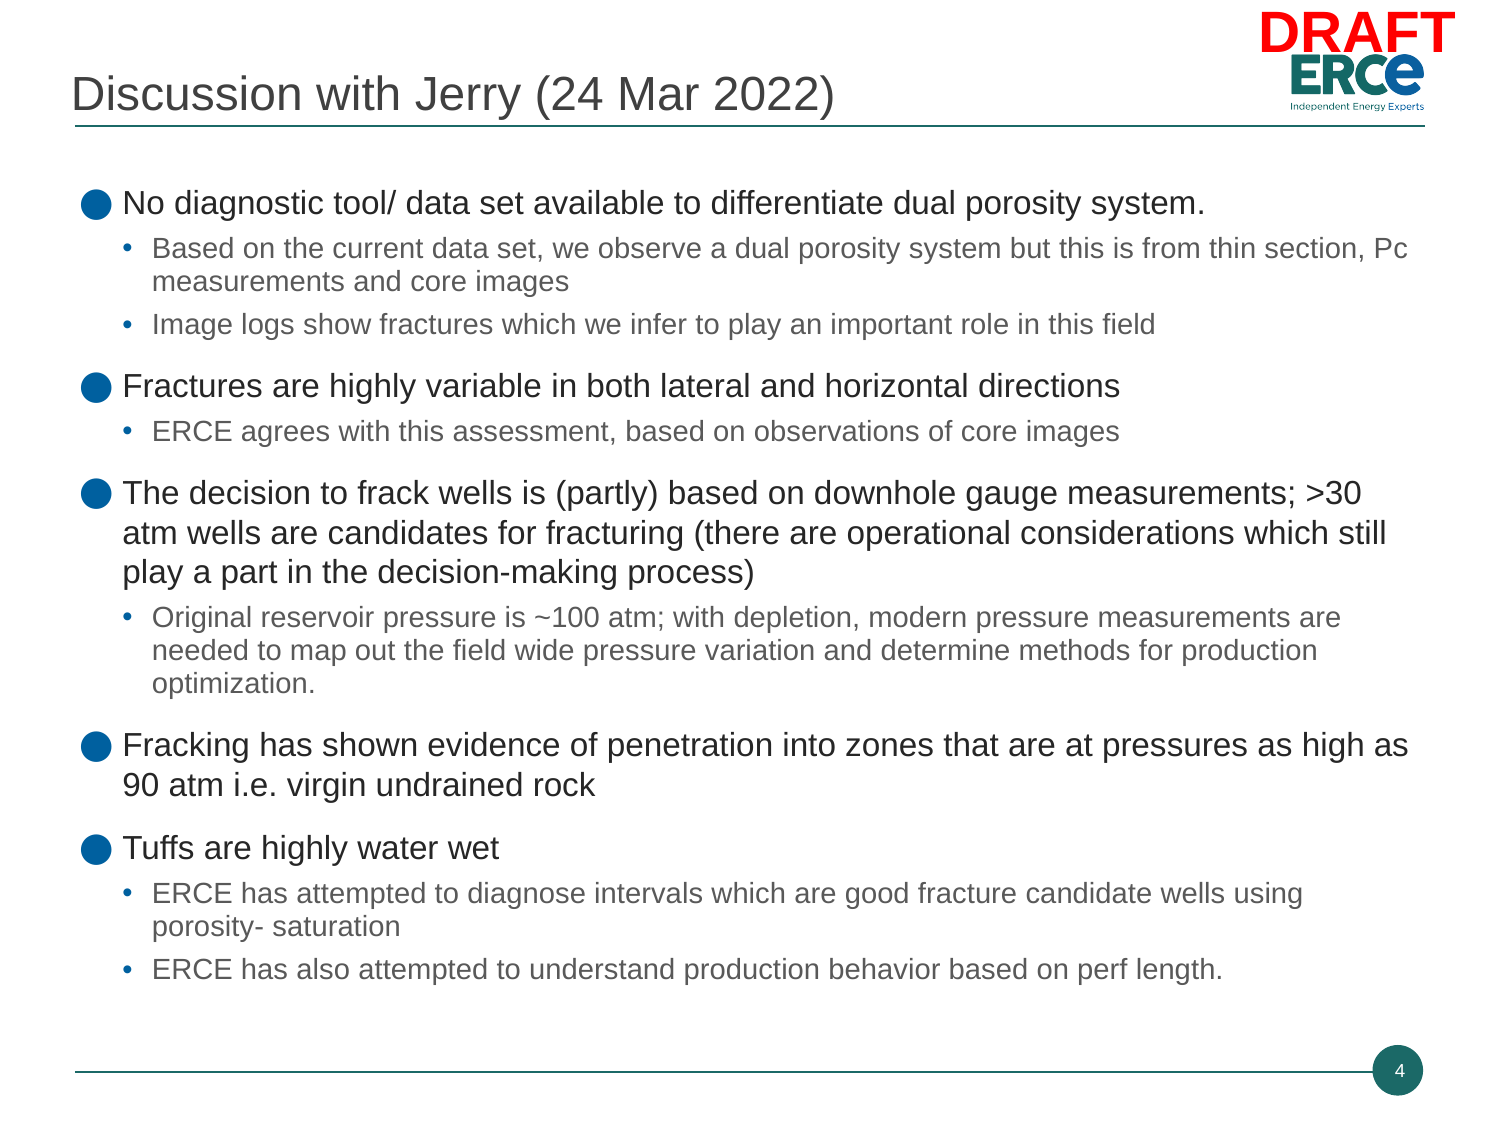

# Discussion with Jerry (24 Mar 2022)
No diagnostic tool/ data set available to differentiate dual porosity system.
Based on the current data set, we observe a dual porosity system but this is from thin section, Pc measurements and core images
Image logs show fractures which we infer to play an important role in this field
Fractures are highly variable in both lateral and horizontal directions
ERCE agrees with this assessment, based on observations of core images
The decision to frack wells is (partly) based on downhole gauge measurements; >30 atm wells are candidates for fracturing (there are operational considerations which still play a part in the decision-making process)
Original reservoir pressure is ~100 atm; with depletion, modern pressure measurements are needed to map out the field wide pressure variation and determine methods for production optimization.
Fracking has shown evidence of penetration into zones that are at pressures as high as 90 atm i.e. virgin undrained rock
Tuffs are highly water wet
ERCE has attempted to diagnose intervals which are good fracture candidate wells using porosity- saturation
ERCE has also attempted to understand production behavior based on perf length.
4